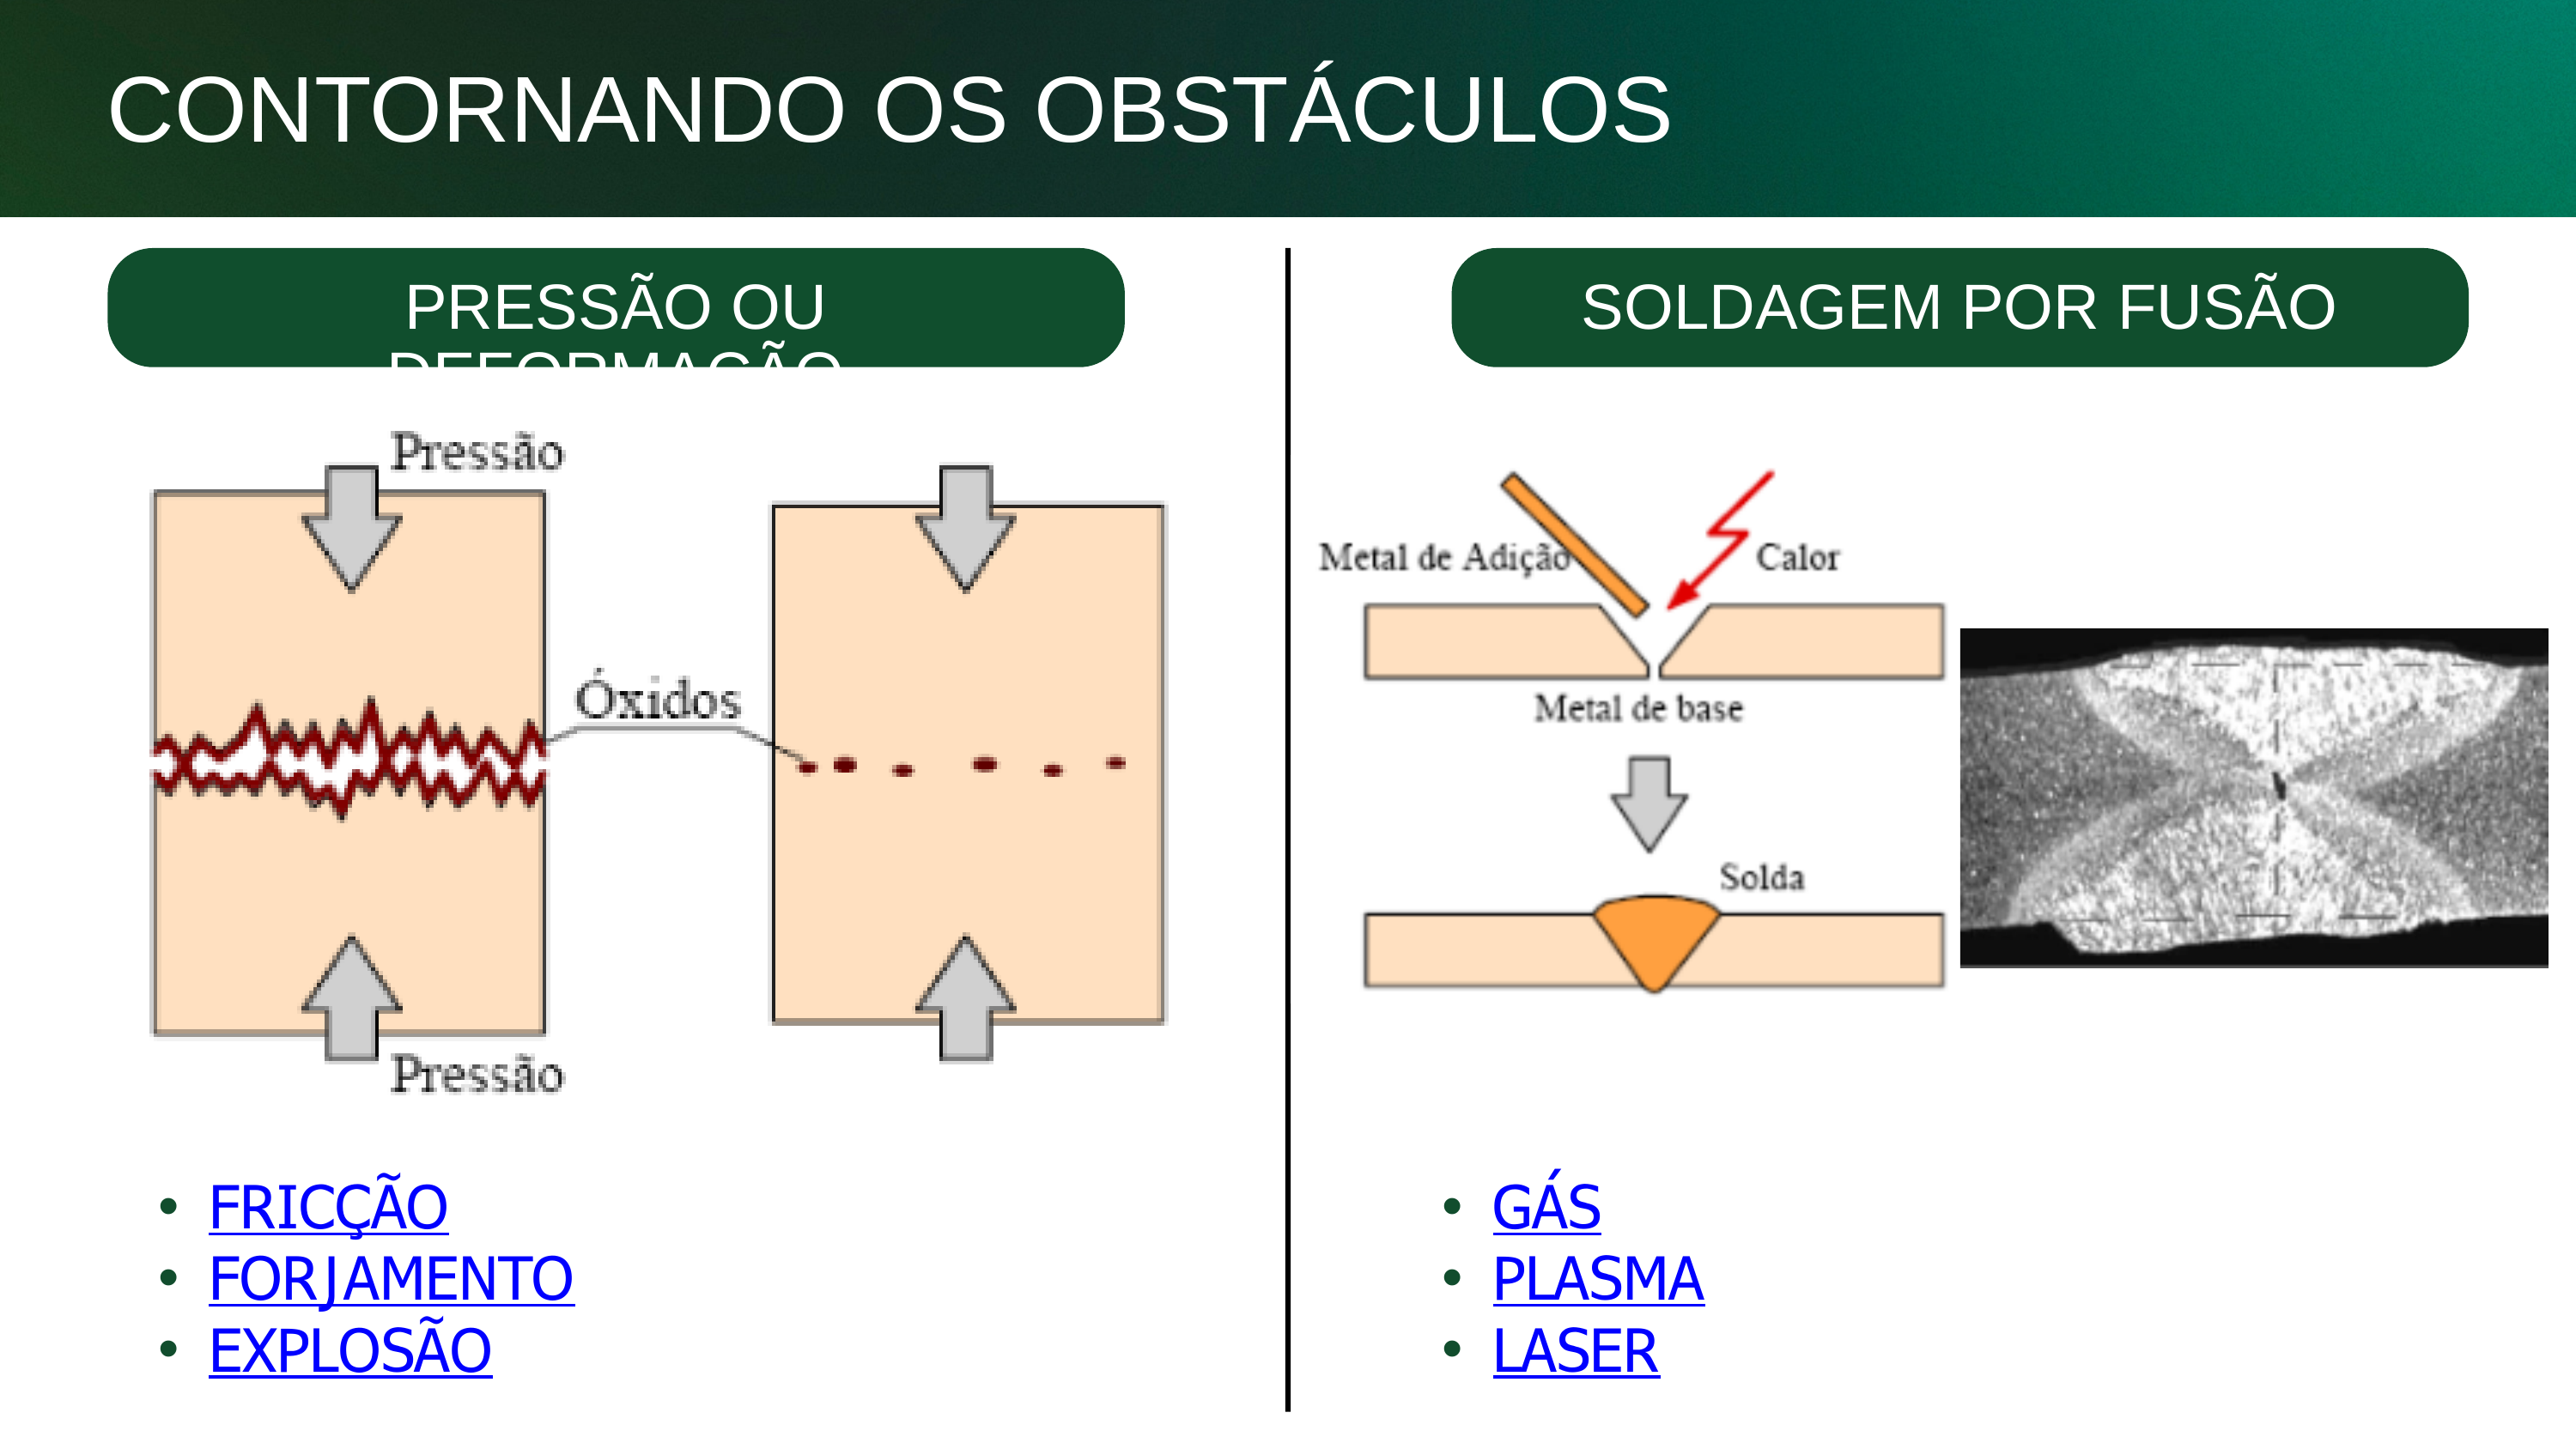

CONTORNANDO OS OBSTÁCULOS

PRESSÃO OU DEFORMAÇÃO

SOLDAGEM POR FUSÃO

FRICÇÃO
FORJAMENTO
EXPLOSÃO
GÁS
PLASMA
LASER